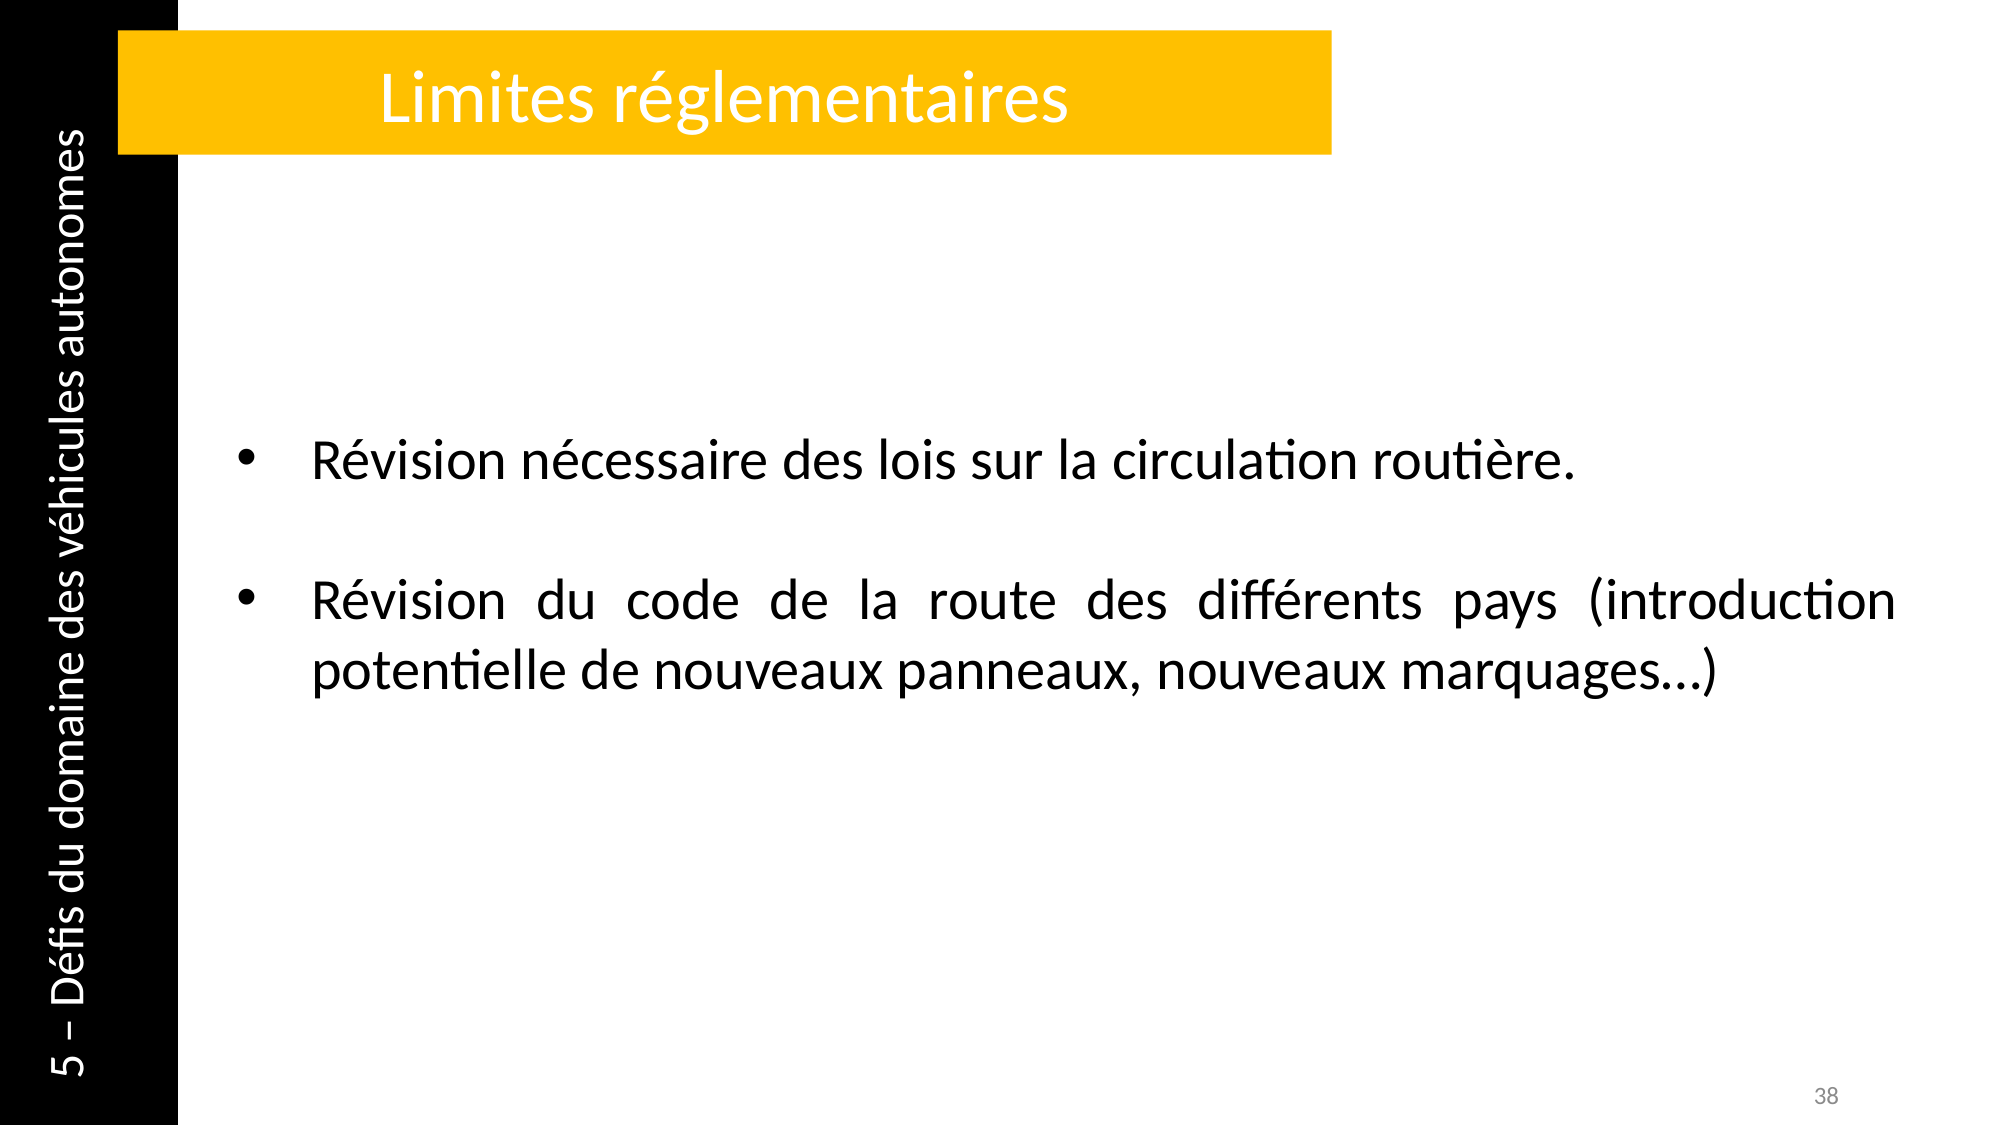

Limites réglementaires
Révision nécessaire des lois sur la circulation routière.

Révision du code de la route des différents pays (introduction potentielle de nouveaux panneaux, nouveaux marquages…)
5 – Défis du domaine des véhicules autonomes
38